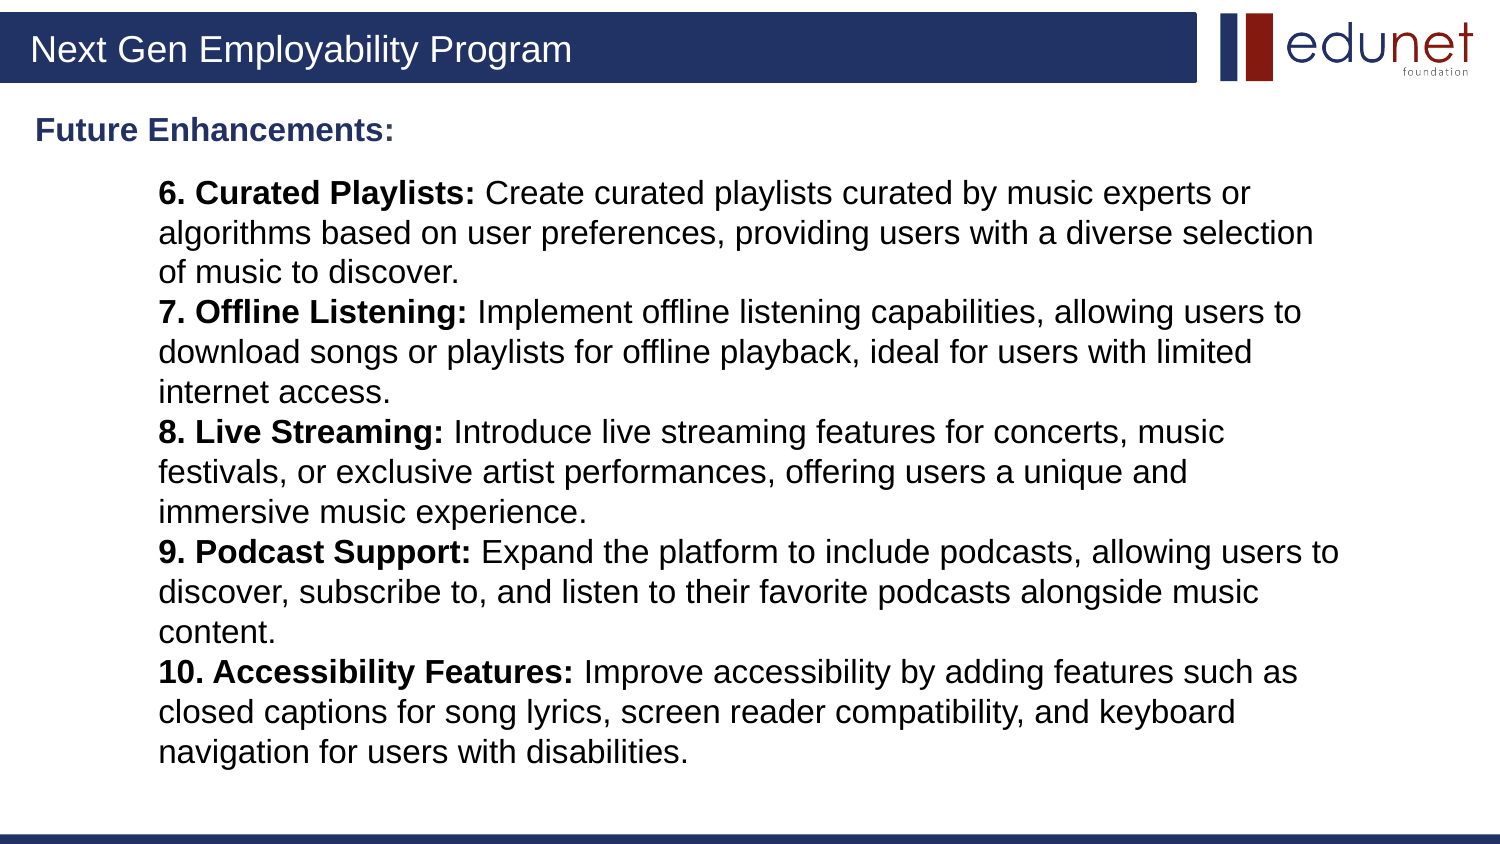

# Future Enhancements:
6. Curated Playlists: Create curated playlists curated by music experts or algorithms based on user preferences, providing users with a diverse selection of music to discover.
7. Offline Listening: Implement offline listening capabilities, allowing users to download songs or playlists for offline playback, ideal for users with limited internet access.
8. Live Streaming: Introduce live streaming features for concerts, music festivals, or exclusive artist performances, offering users a unique and immersive music experience.
9. Podcast Support: Expand the platform to include podcasts, allowing users to discover, subscribe to, and listen to their favorite podcasts alongside music content.
10. Accessibility Features: Improve accessibility by adding features such as closed captions for song lyrics, screen reader compatibility, and keyboard navigation for users with disabilities.